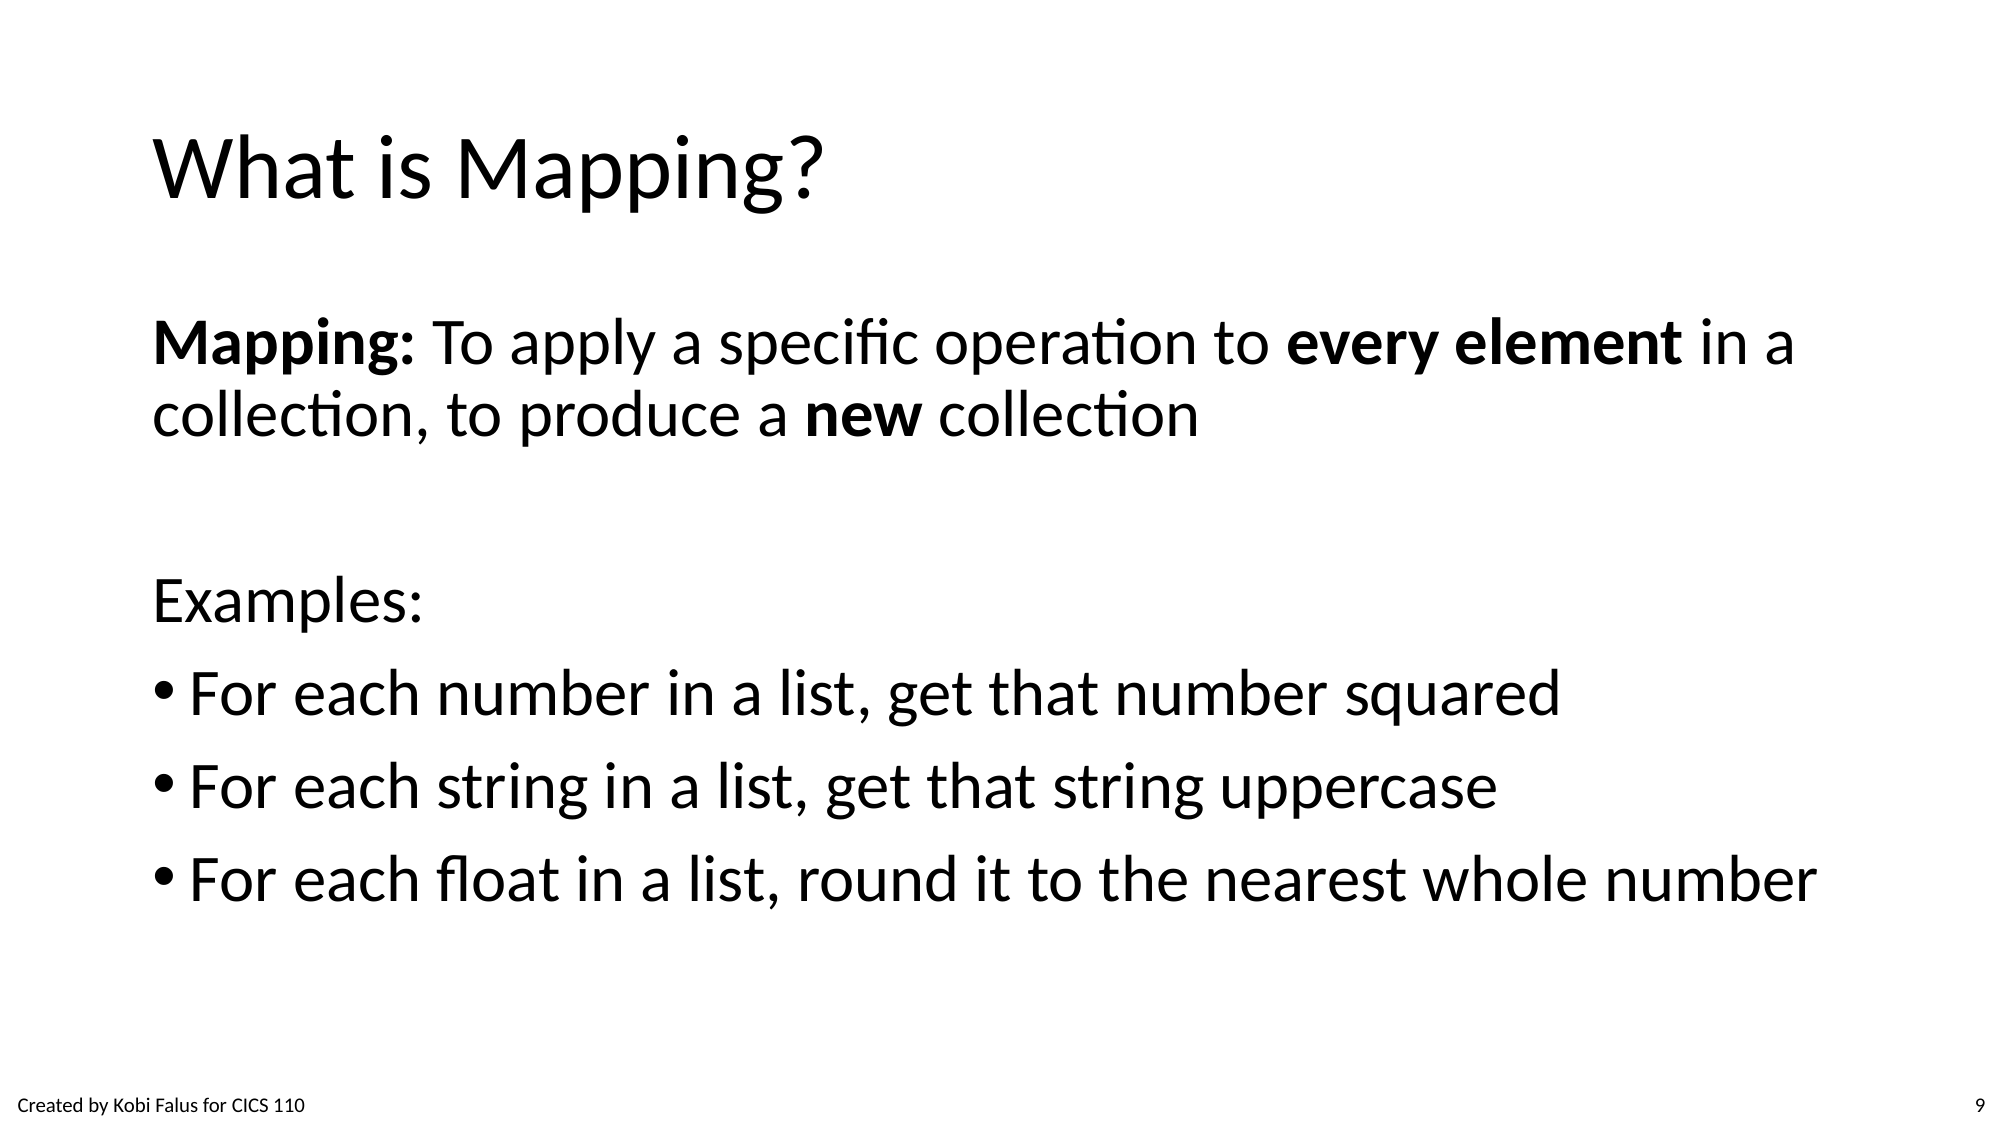

# What is Mapping?
Mapping: To apply a specific operation to every element in a collection, to produce a new collection

Examples:
For each number in a list, get that number squared
For each string in a list, get that string uppercase
For each float in a list, round it to the nearest whole number